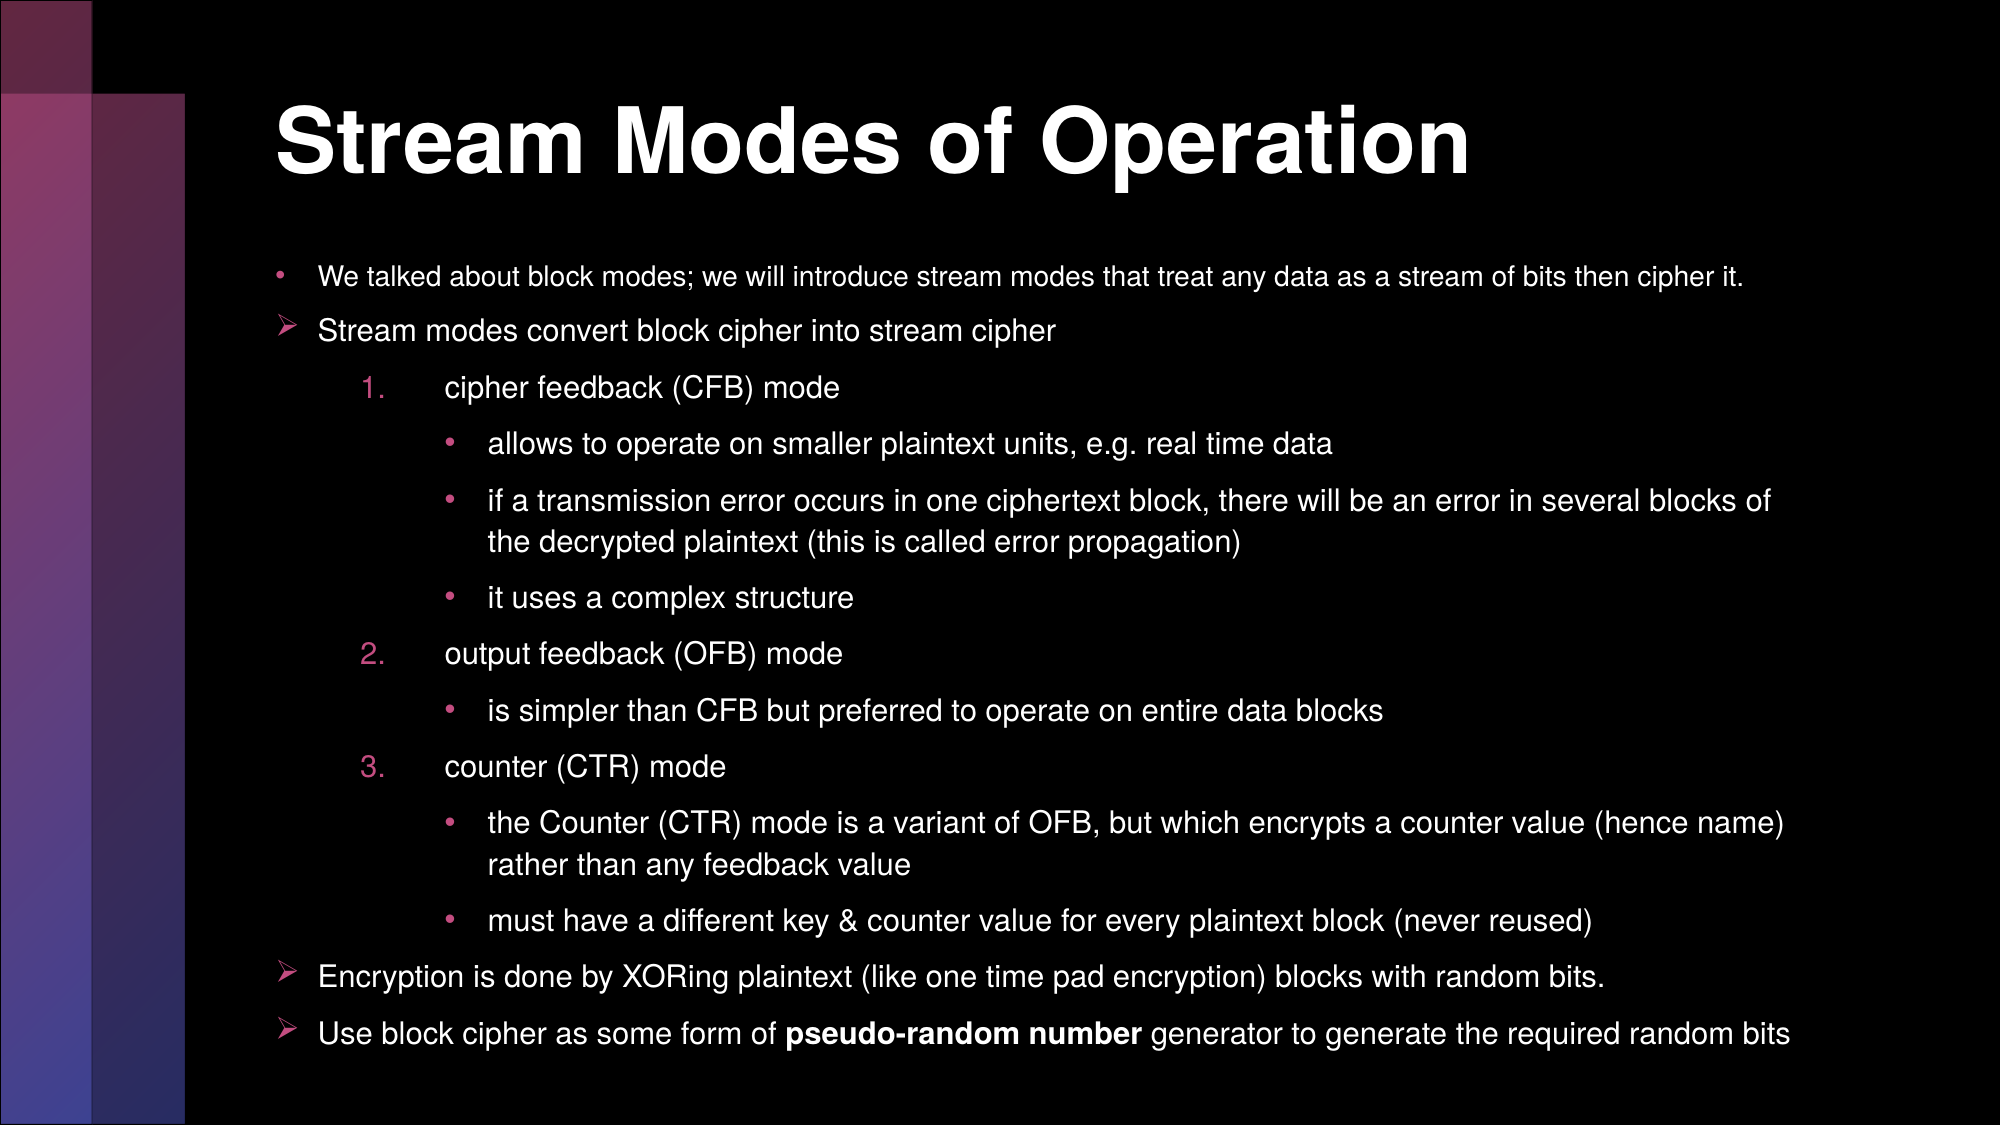

# Stream Modes of Operation
We talked about block modes; we will introduce stream modes that treat any data as a stream of bits then cipher it.
Stream modes convert block cipher into stream cipher
cipher feedback (CFB) mode
allows to operate on smaller plaintext units, e.g. real time data
if a transmission error occurs in one ciphertext block, there will be an error in several blocks of the decrypted plaintext (this is called error propagation)
it uses a complex structure
output feedback (OFB) mode
is simpler than CFB but preferred to operate on entire data blocks
counter (CTR) mode
the Counter (CTR) mode is a variant of OFB, but which encrypts a counter value (hence name) rather than any feedback value
must have a different key & counter value for every plaintext block (never reused)
Encryption is done by XORing plaintext (like one time pad encryption) blocks with random bits.
Use block cipher as some form of pseudo-random number generator to generate the required random bits